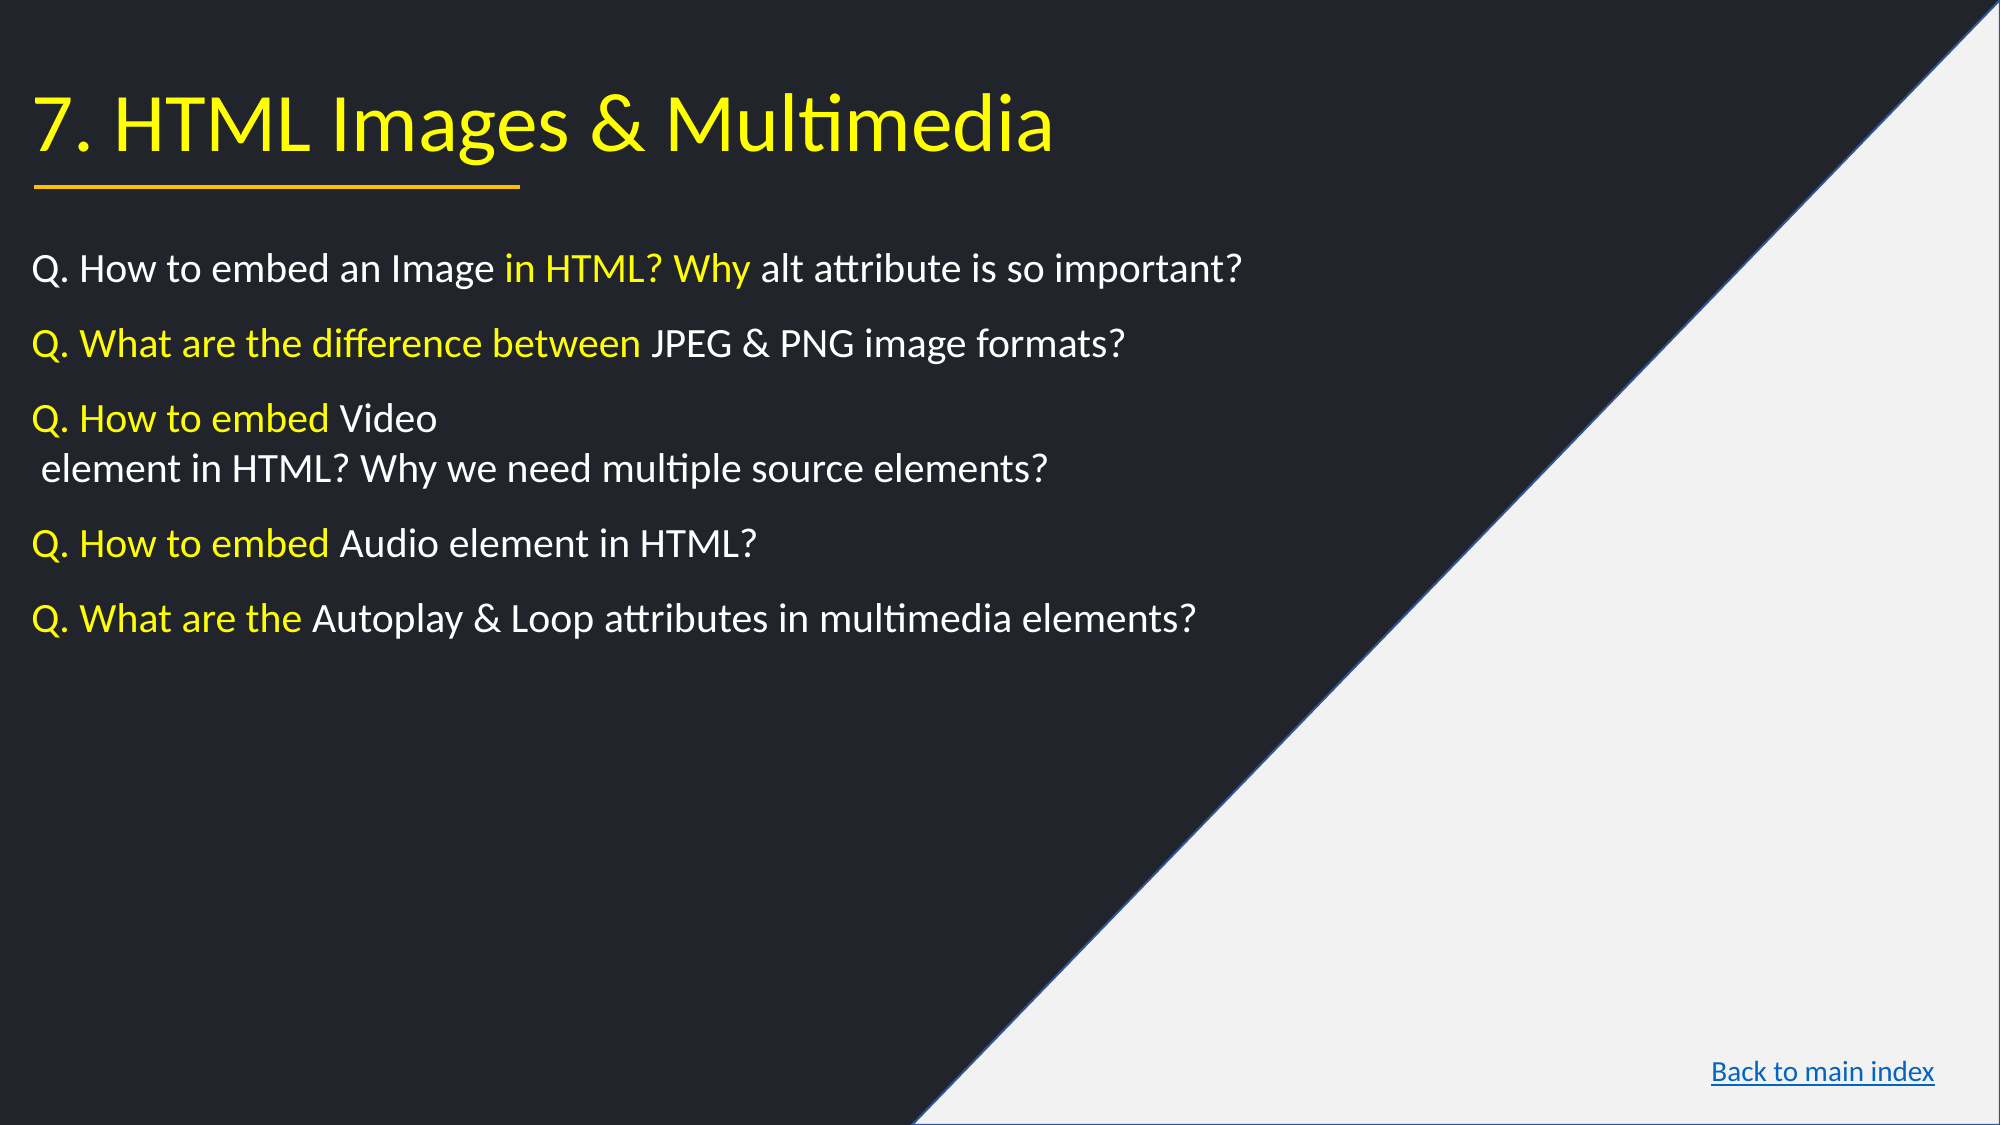

# 7. HTML Images & Multimedia
Q. How to embed an Image in HTML? Why alt attribute is so important?
Q. What are the difference between JPEG & PNG image formats?
Q. How to embed Video element in HTML? Why we need multiple source elements?
Q. How to embed Audio element in HTML?
Q. What are the Autoplay & Loop attributes in multimedia elements?
Back to main index